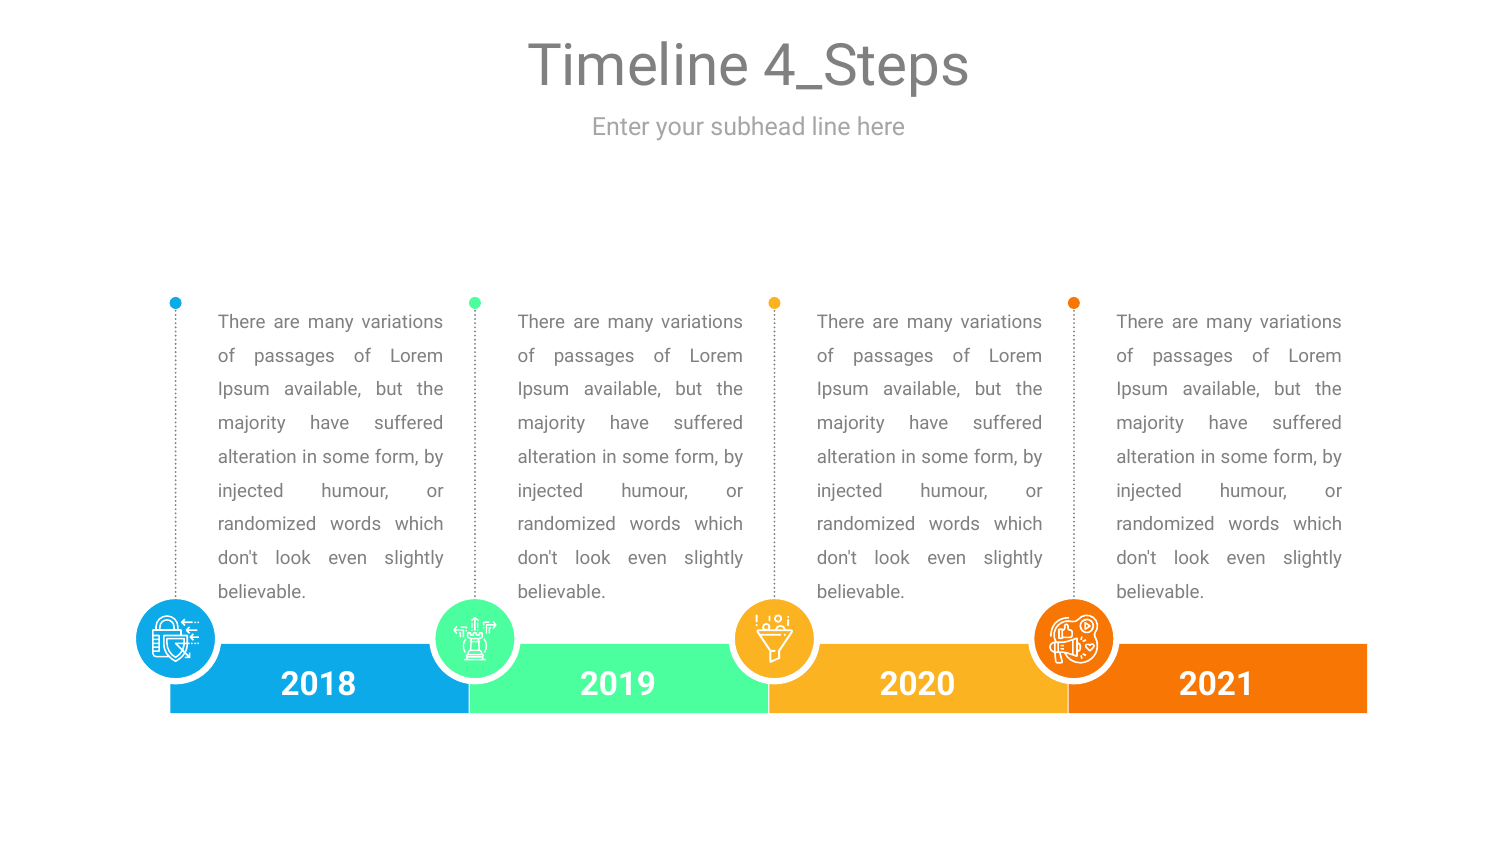

# Timeline 4_Steps
Enter your subhead line here

There are many variations of passages of Lorem Ipsum available, but the majority have suffered alteration in some form, by injected humour, or randomized words which don't look even slightly believable.

There are many variations of passages of Lorem Ipsum available, but the majority have suffered alteration in some form, by injected humour, or randomized words which don't look even slightly believable.

There are many variations of passages of Lorem Ipsum available, but the majority have suffered alteration in some form, by injected humour, or randomized words which don't look even slightly believable.

There are many variations of passages of Lorem Ipsum available, but the majority have suffered alteration in some form, by injected humour, or randomized words which don't look even slightly believable.

2018
2020
2019
2021